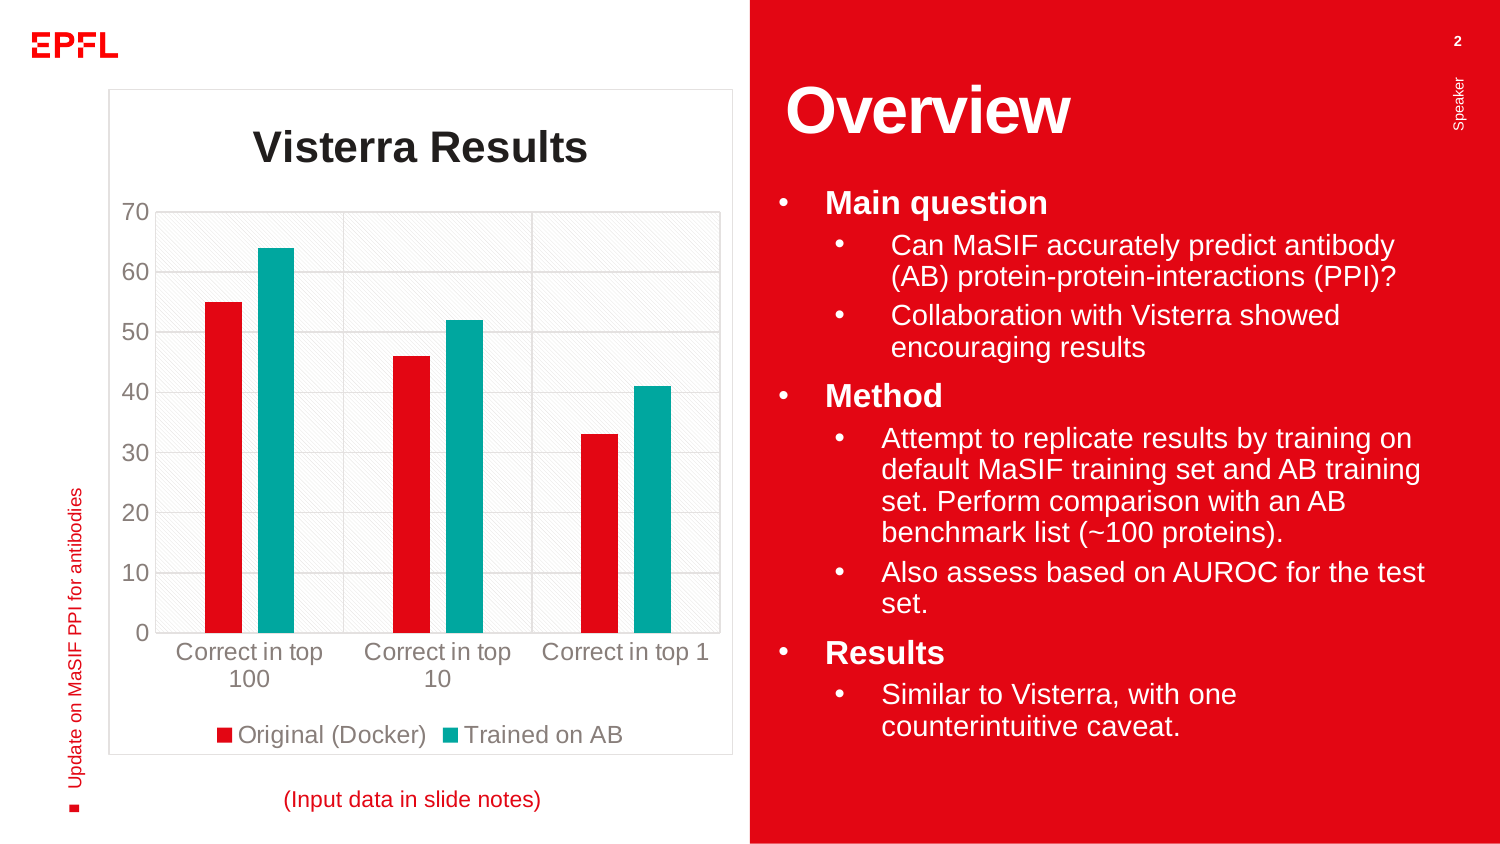

# Overview
2

### Chart: Visterra Results

| Category | Original (Docker) | Trained on AB |
|---|---|---|
| Correct in top 100 | 55.0 | 64.0 |
| Correct in top 10 | 46.0 | 52.0 |
| Correct in top 1 | 33.0 | 41.0 |
Main question
Can MaSIF accurately predict antibody (AB) protein-protein-interactions (PPI)?
Collaboration with Visterra showed encouraging results
Method
Attempt to replicate results by training on default MaSIF training set and AB training set. Perform comparison with an AB benchmark list (~100 proteins).
Also assess based on AUROC for the test set.
Results
Similar to Visterra, with one counterintuitive caveat.

Speaker
Update on MaSIF PPI for antibodies
(Input data in slide notes)